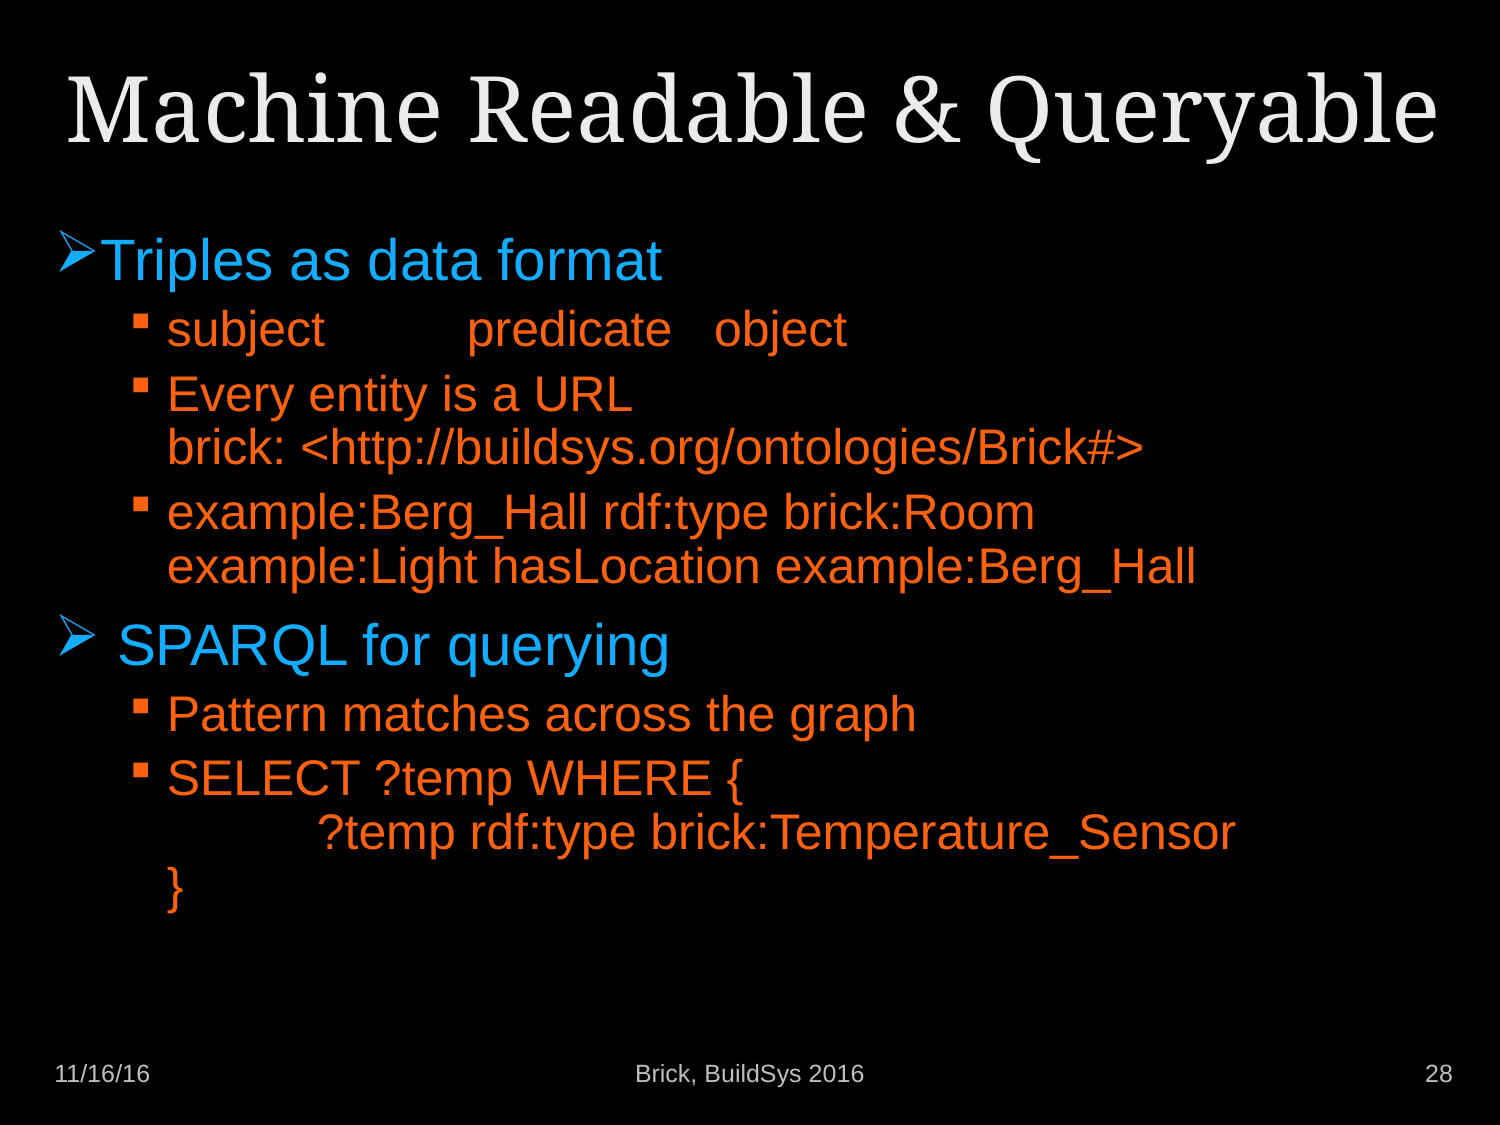

# Machine Readable & Queryable
Triples as data format
subject 	predicate   object
Every entity is a URL
brick: <http://buildsys.org/ontologies/Brick#>
example:Berg_Hall rdf:type brick:Room
example:Light hasLocation example:Berg_Hall
 SPARQL for querying
Pattern matches across the graph
SELECT ?temp WHERE {
	?temp rdf:type brick:Temperature_Sensor
}
Brick, BuildSys 2016
28
11/16/16